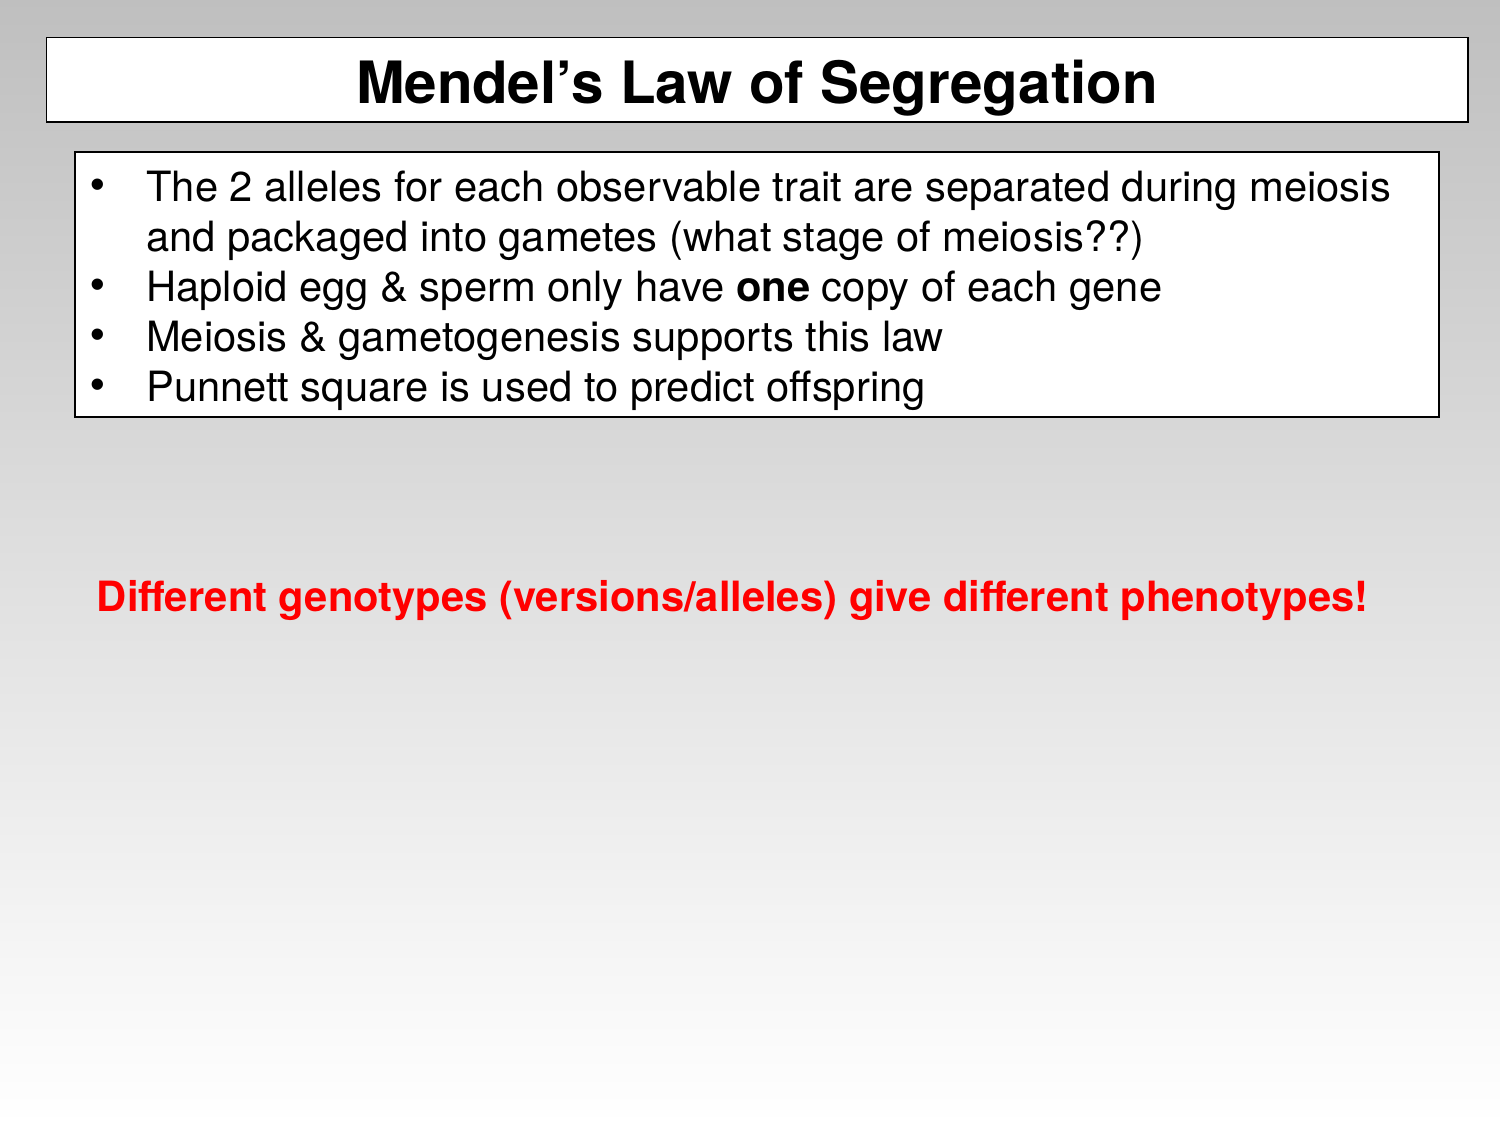

Mendel’s Law of Segregation
The 2 alleles for each observable trait are separated during meiosis and packaged into gametes (what stage of meiosis??)
Haploid egg & sperm only have one copy of each gene
Meiosis & gametogenesis supports this law
Punnett square is used to predict offspring
Different genotypes (versions/alleles) give different phenotypes!